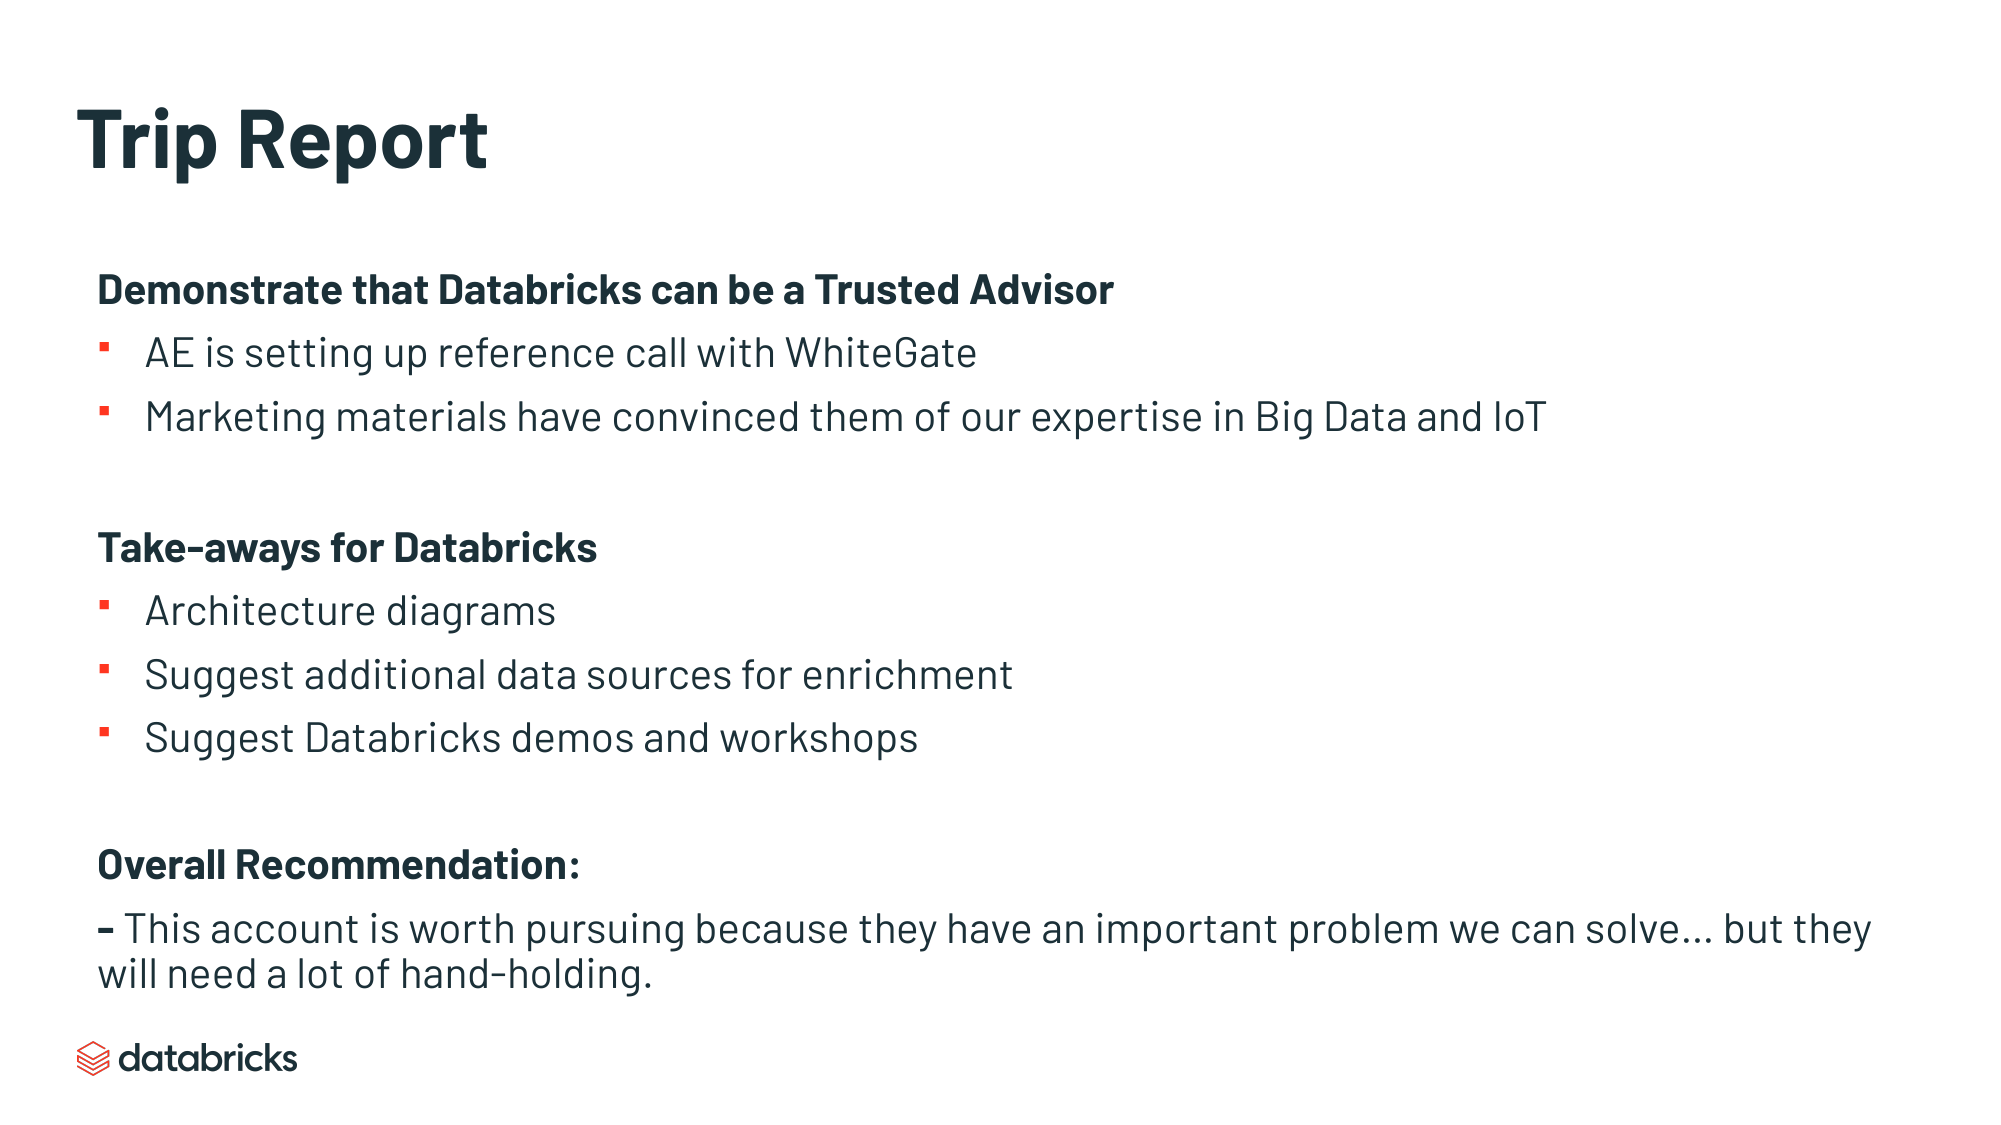

# Trip Report
Demonstrate that Databricks can be a Trusted Advisor
AE is setting up reference call with WhiteGate
Marketing materials have convinced them of our expertise in Big Data and IoT

Take-aways for Databricks
Architecture diagrams
Suggest additional data sources for enrichment
Suggest Databricks demos and workshops

Overall Recommendation:
- This account is worth pursuing because they have an important problem we can solve… but they will need a lot of hand-holding.